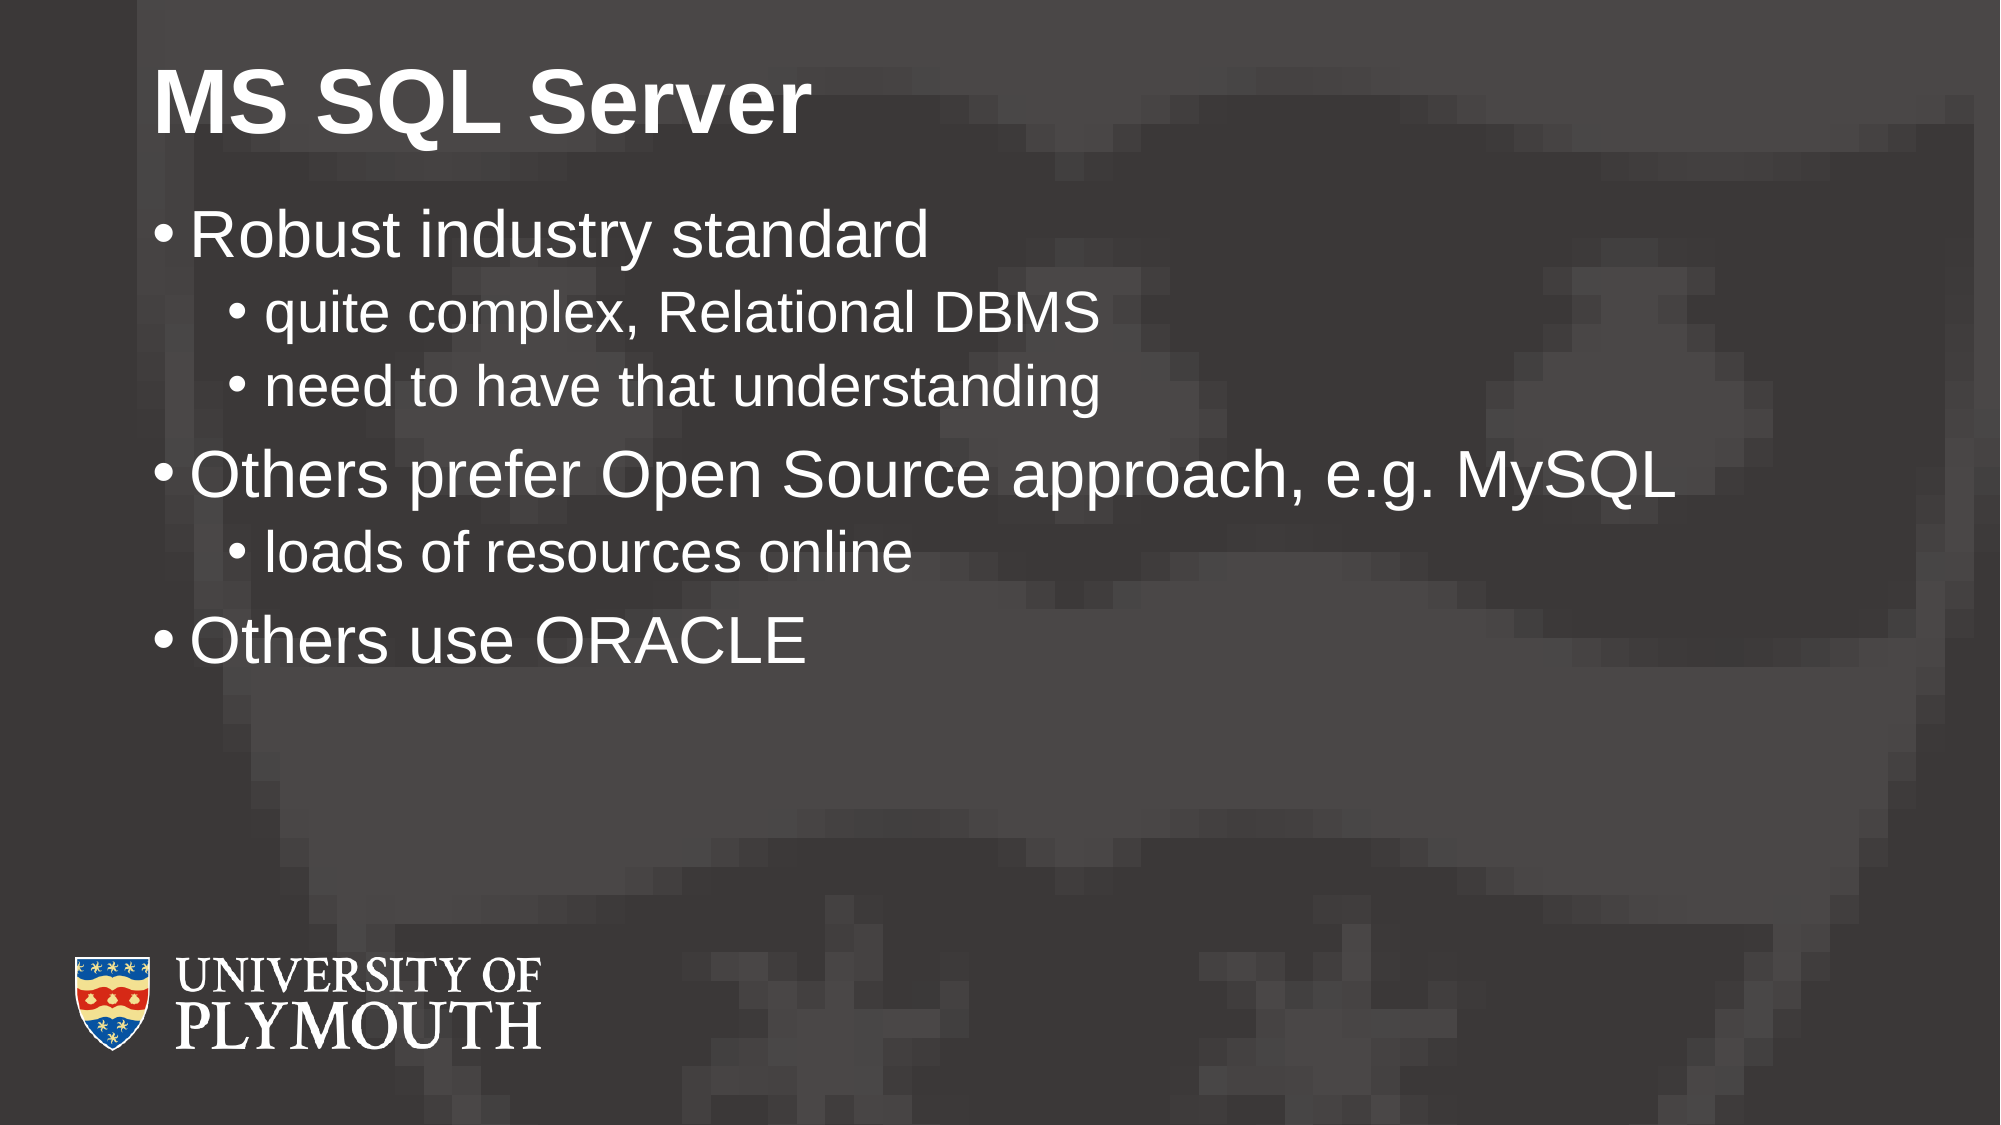

# MS SQL Server
Robust industry standard
quite complex, Relational DBMS
need to have that understanding
Others prefer Open Source approach, e.g. MySQL
loads of resources online
Others use ORACLE